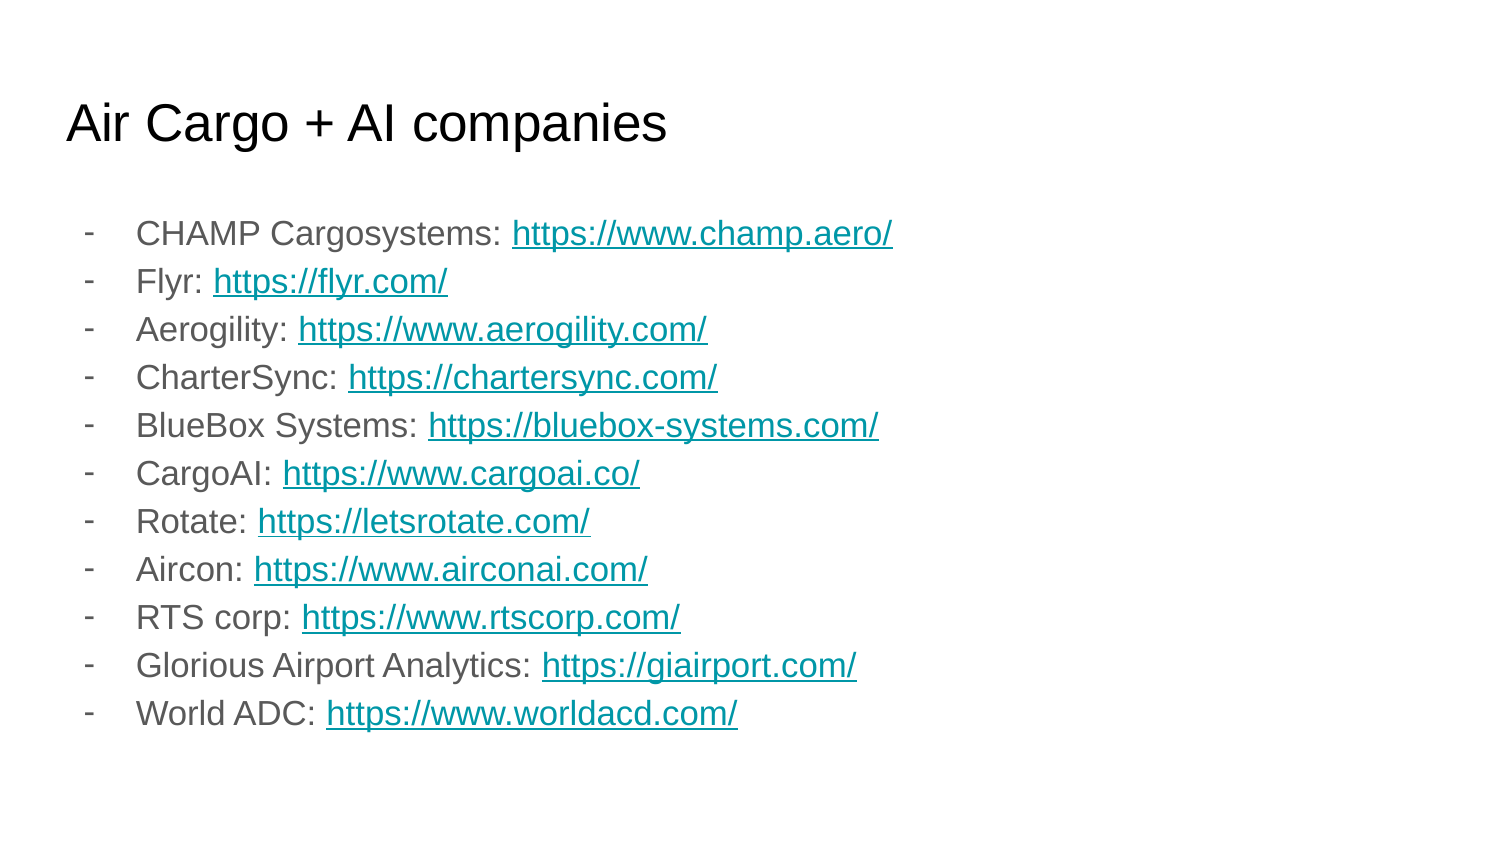

# Air Cargo + AI companies
CHAMP Cargosystems: https://www.champ.aero/
Flyr: https://flyr.com/
Aerogility: https://www.aerogility.com/
CharterSync: https://chartersync.com/
BlueBox Systems: https://bluebox-systems.com/
CargoAI: https://www.cargoai.co/
Rotate: https://letsrotate.com/
Aircon: https://www.airconai.com/
RTS corp: https://www.rtscorp.com/
Glorious Airport Analytics: https://giairport.com/
World ADC: https://www.worldacd.com/